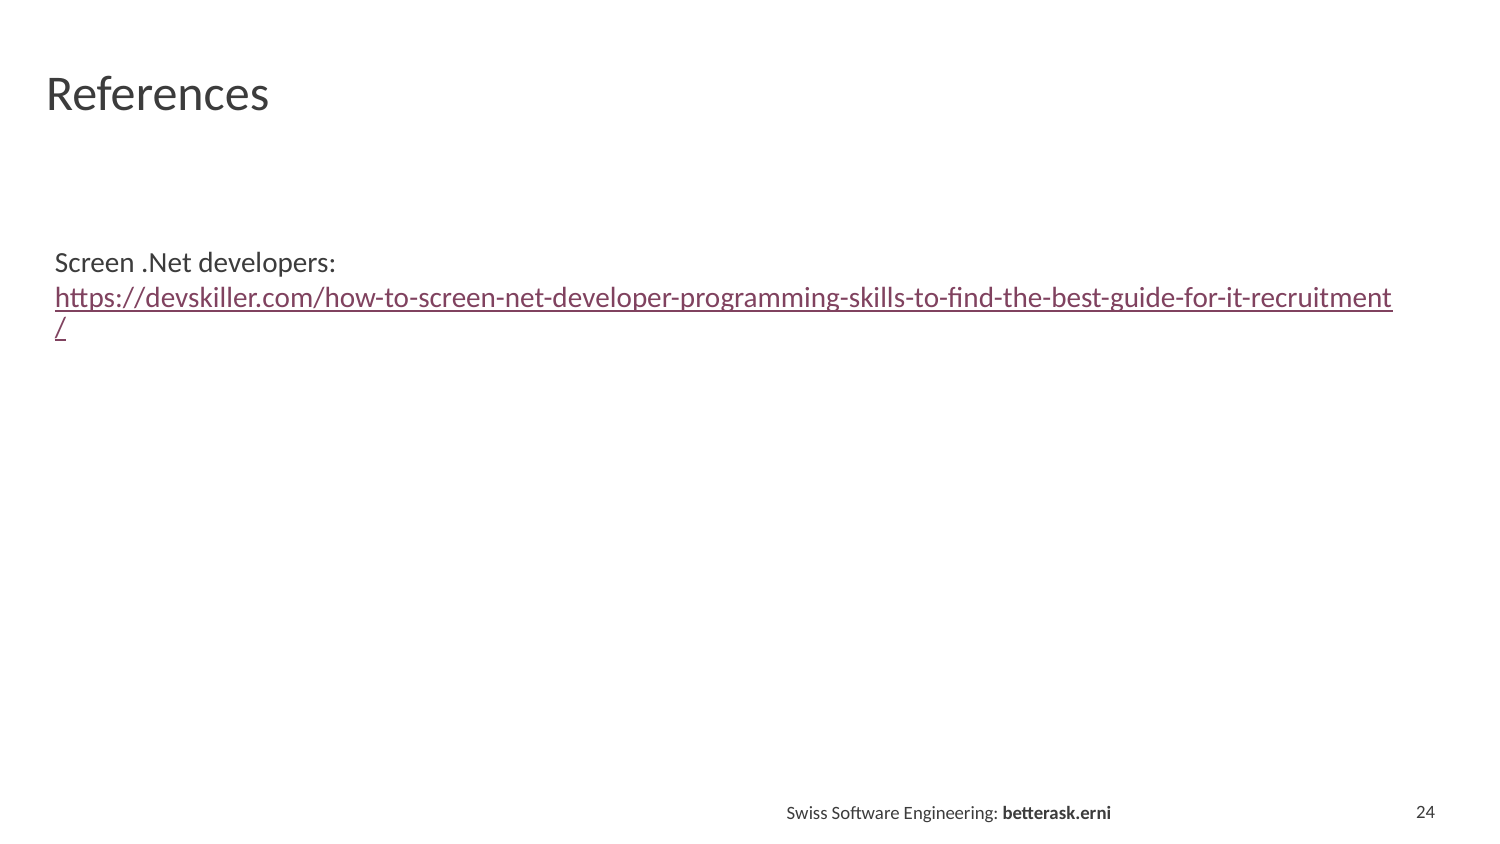

# References

Screen .Net developers:
https://devskiller.com/how-to-screen-net-developer-programming-skills-to-find-the-best-guide-for-it-recruitment/

24
Swiss Software Engineering: betterask.erni